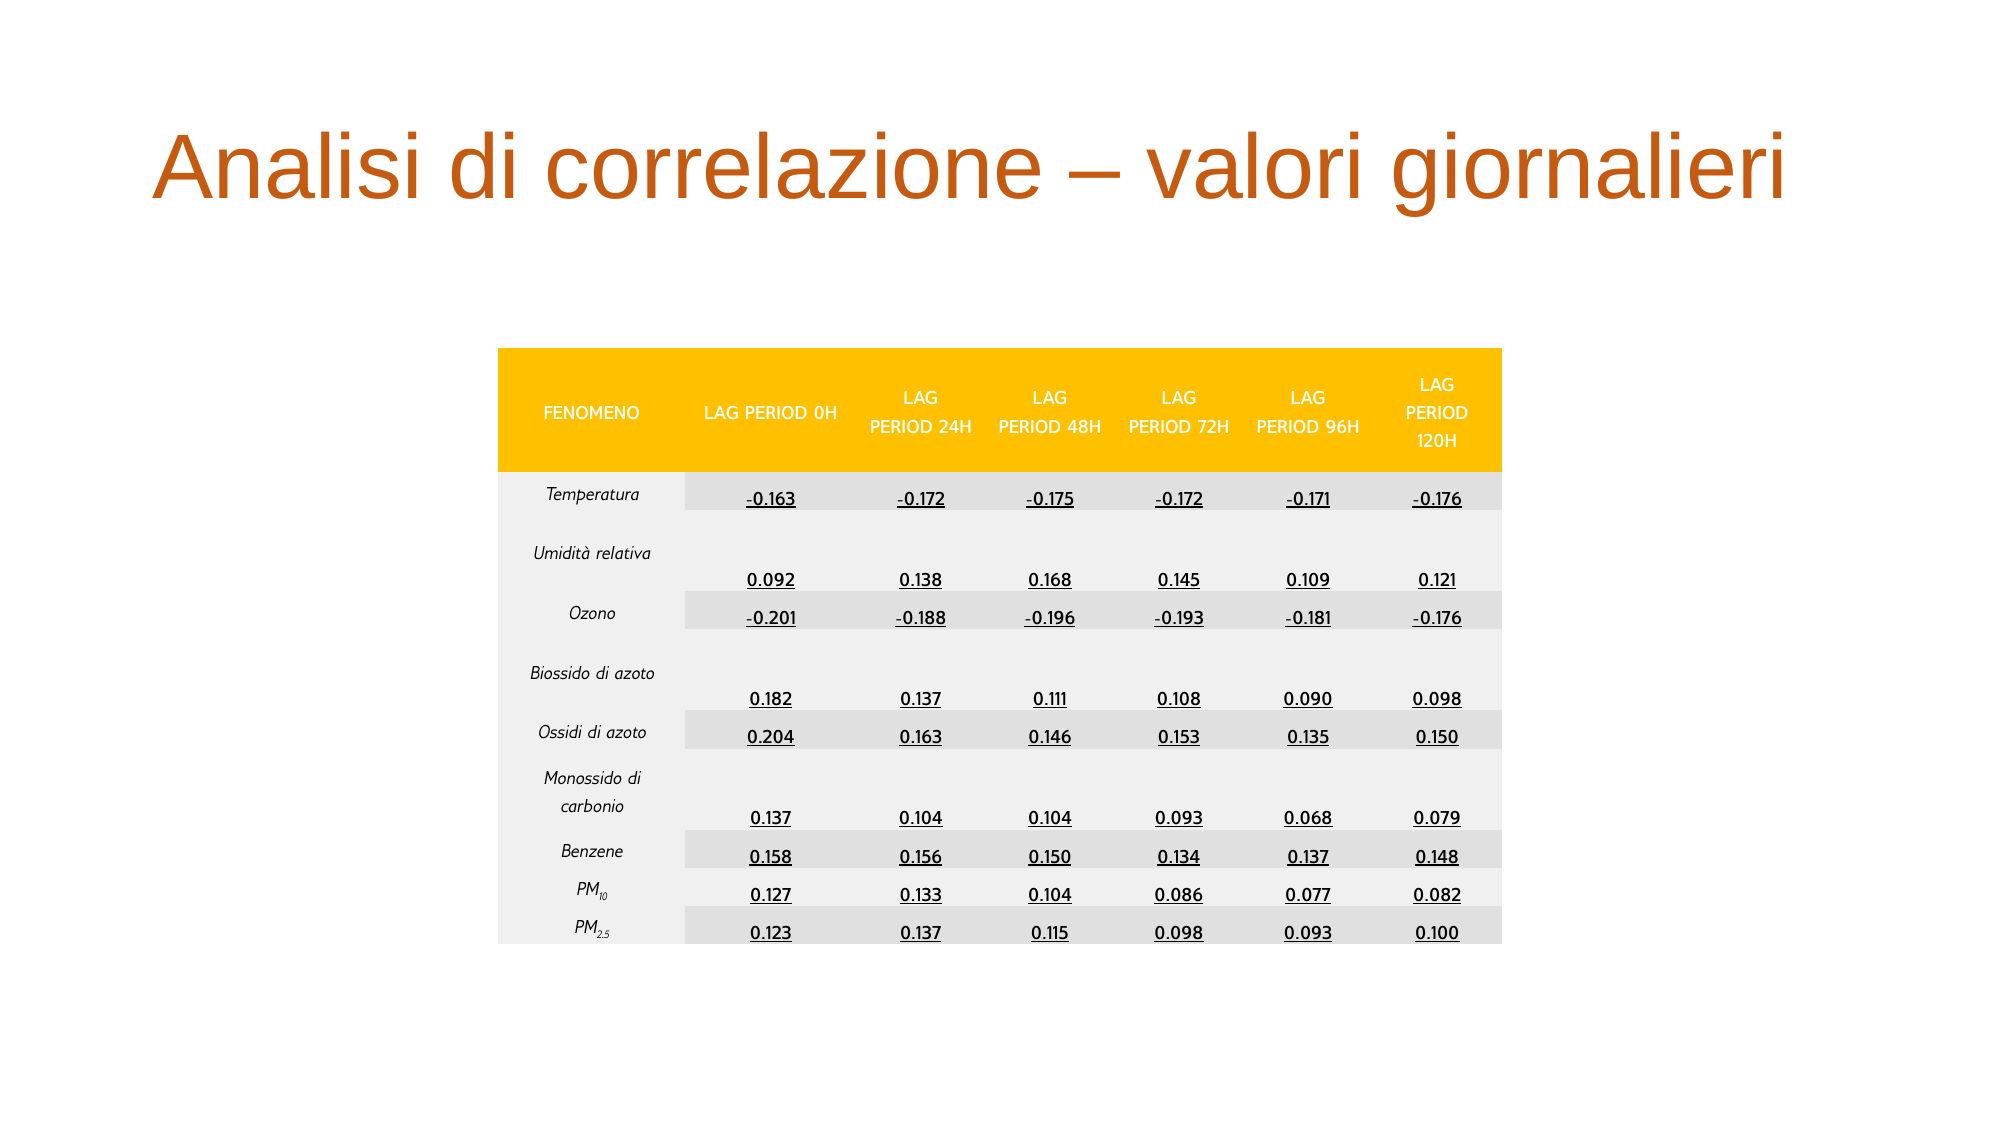

# Analisi di correlazione – valori giornalieri
| FENOMENO | LAG PERIOD 0H | LAG PERIOD 24H | LAG PERIOD 48H | LAG PERIOD 72H | LAG PERIOD 96H | LAG PERIOD 120H |
| --- | --- | --- | --- | --- | --- | --- |
| Temperatura | -0.163 | -0.172 | -0.175 | -0.172 | -0.171 | -0.176 |
| Umidità relativa | 0.092 | 0.138 | 0.168 | 0.145 | 0.109 | 0.121 |
| Ozono | -0.201 | -0.188 | -0.196 | -0.193 | -0.181 | -0.176 |
| Biossido di azoto | 0.182 | 0.137 | 0.111 | 0.108 | 0.090 | 0.098 |
| Ossidi di azoto | 0.204 | 0.163 | 0.146 | 0.153 | 0.135 | 0.150 |
| Monossido di carbonio | 0.137 | 0.104 | 0.104 | 0.093 | 0.068 | 0.079 |
| Benzene | 0.158 | 0.156 | 0.150 | 0.134 | 0.137 | 0.148 |
| PM10 | 0.127 | 0.133 | 0.104 | 0.086 | 0.077 | 0.082 |
| PM2.5 | 0.123 | 0.137 | 0.115 | 0.098 | 0.093 | 0.100 |